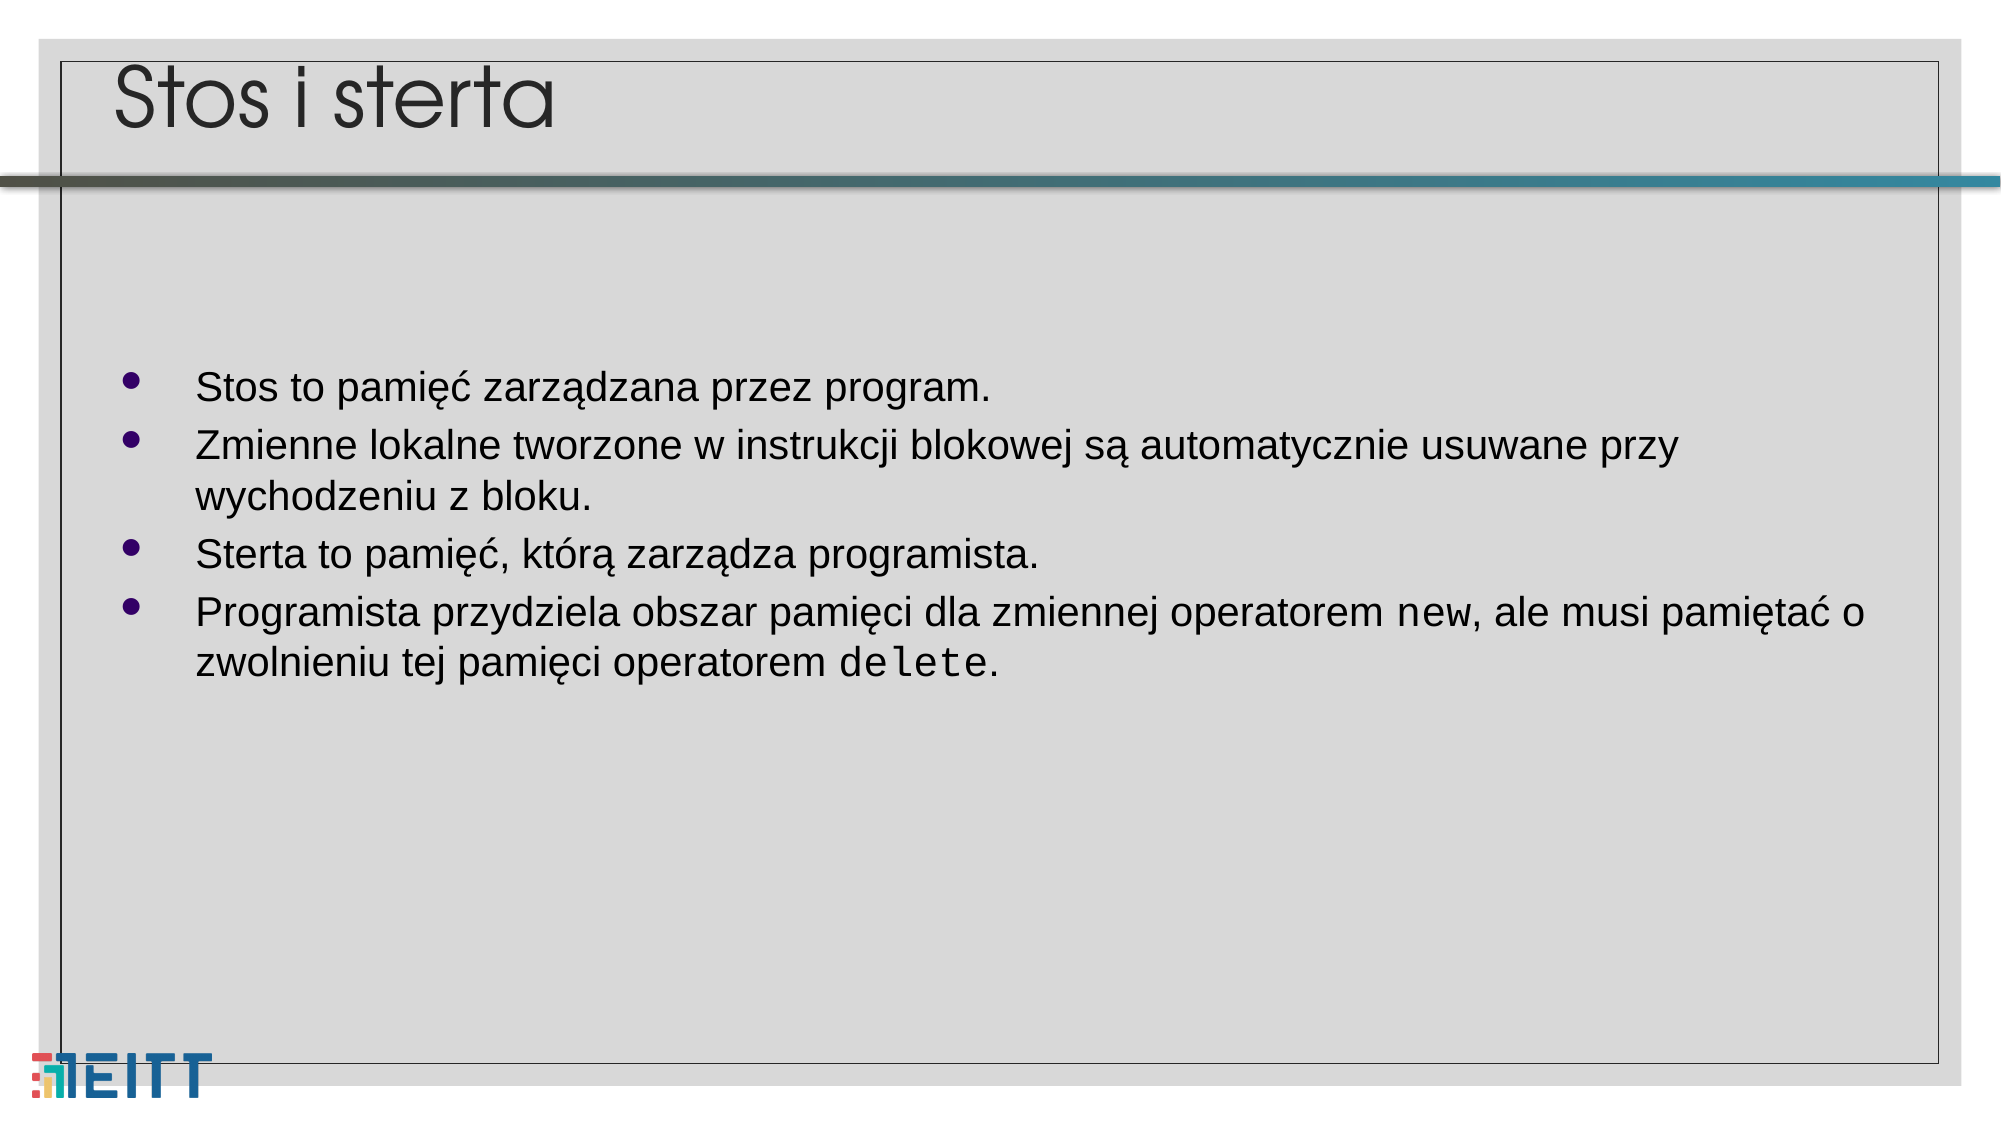

# Stos i sterta
Stos to pamięć zarządzana przez program.
Zmienne lokalne tworzone w instrukcji blokowej są automatycznie usuwane przy wychodzeniu z bloku.
Sterta to pamięć, którą zarządza programista.
Programista przydziela obszar pamięci dla zmiennej operatorem new, ale musi pamiętać o zwolnieniu tej pamięci operatorem delete.